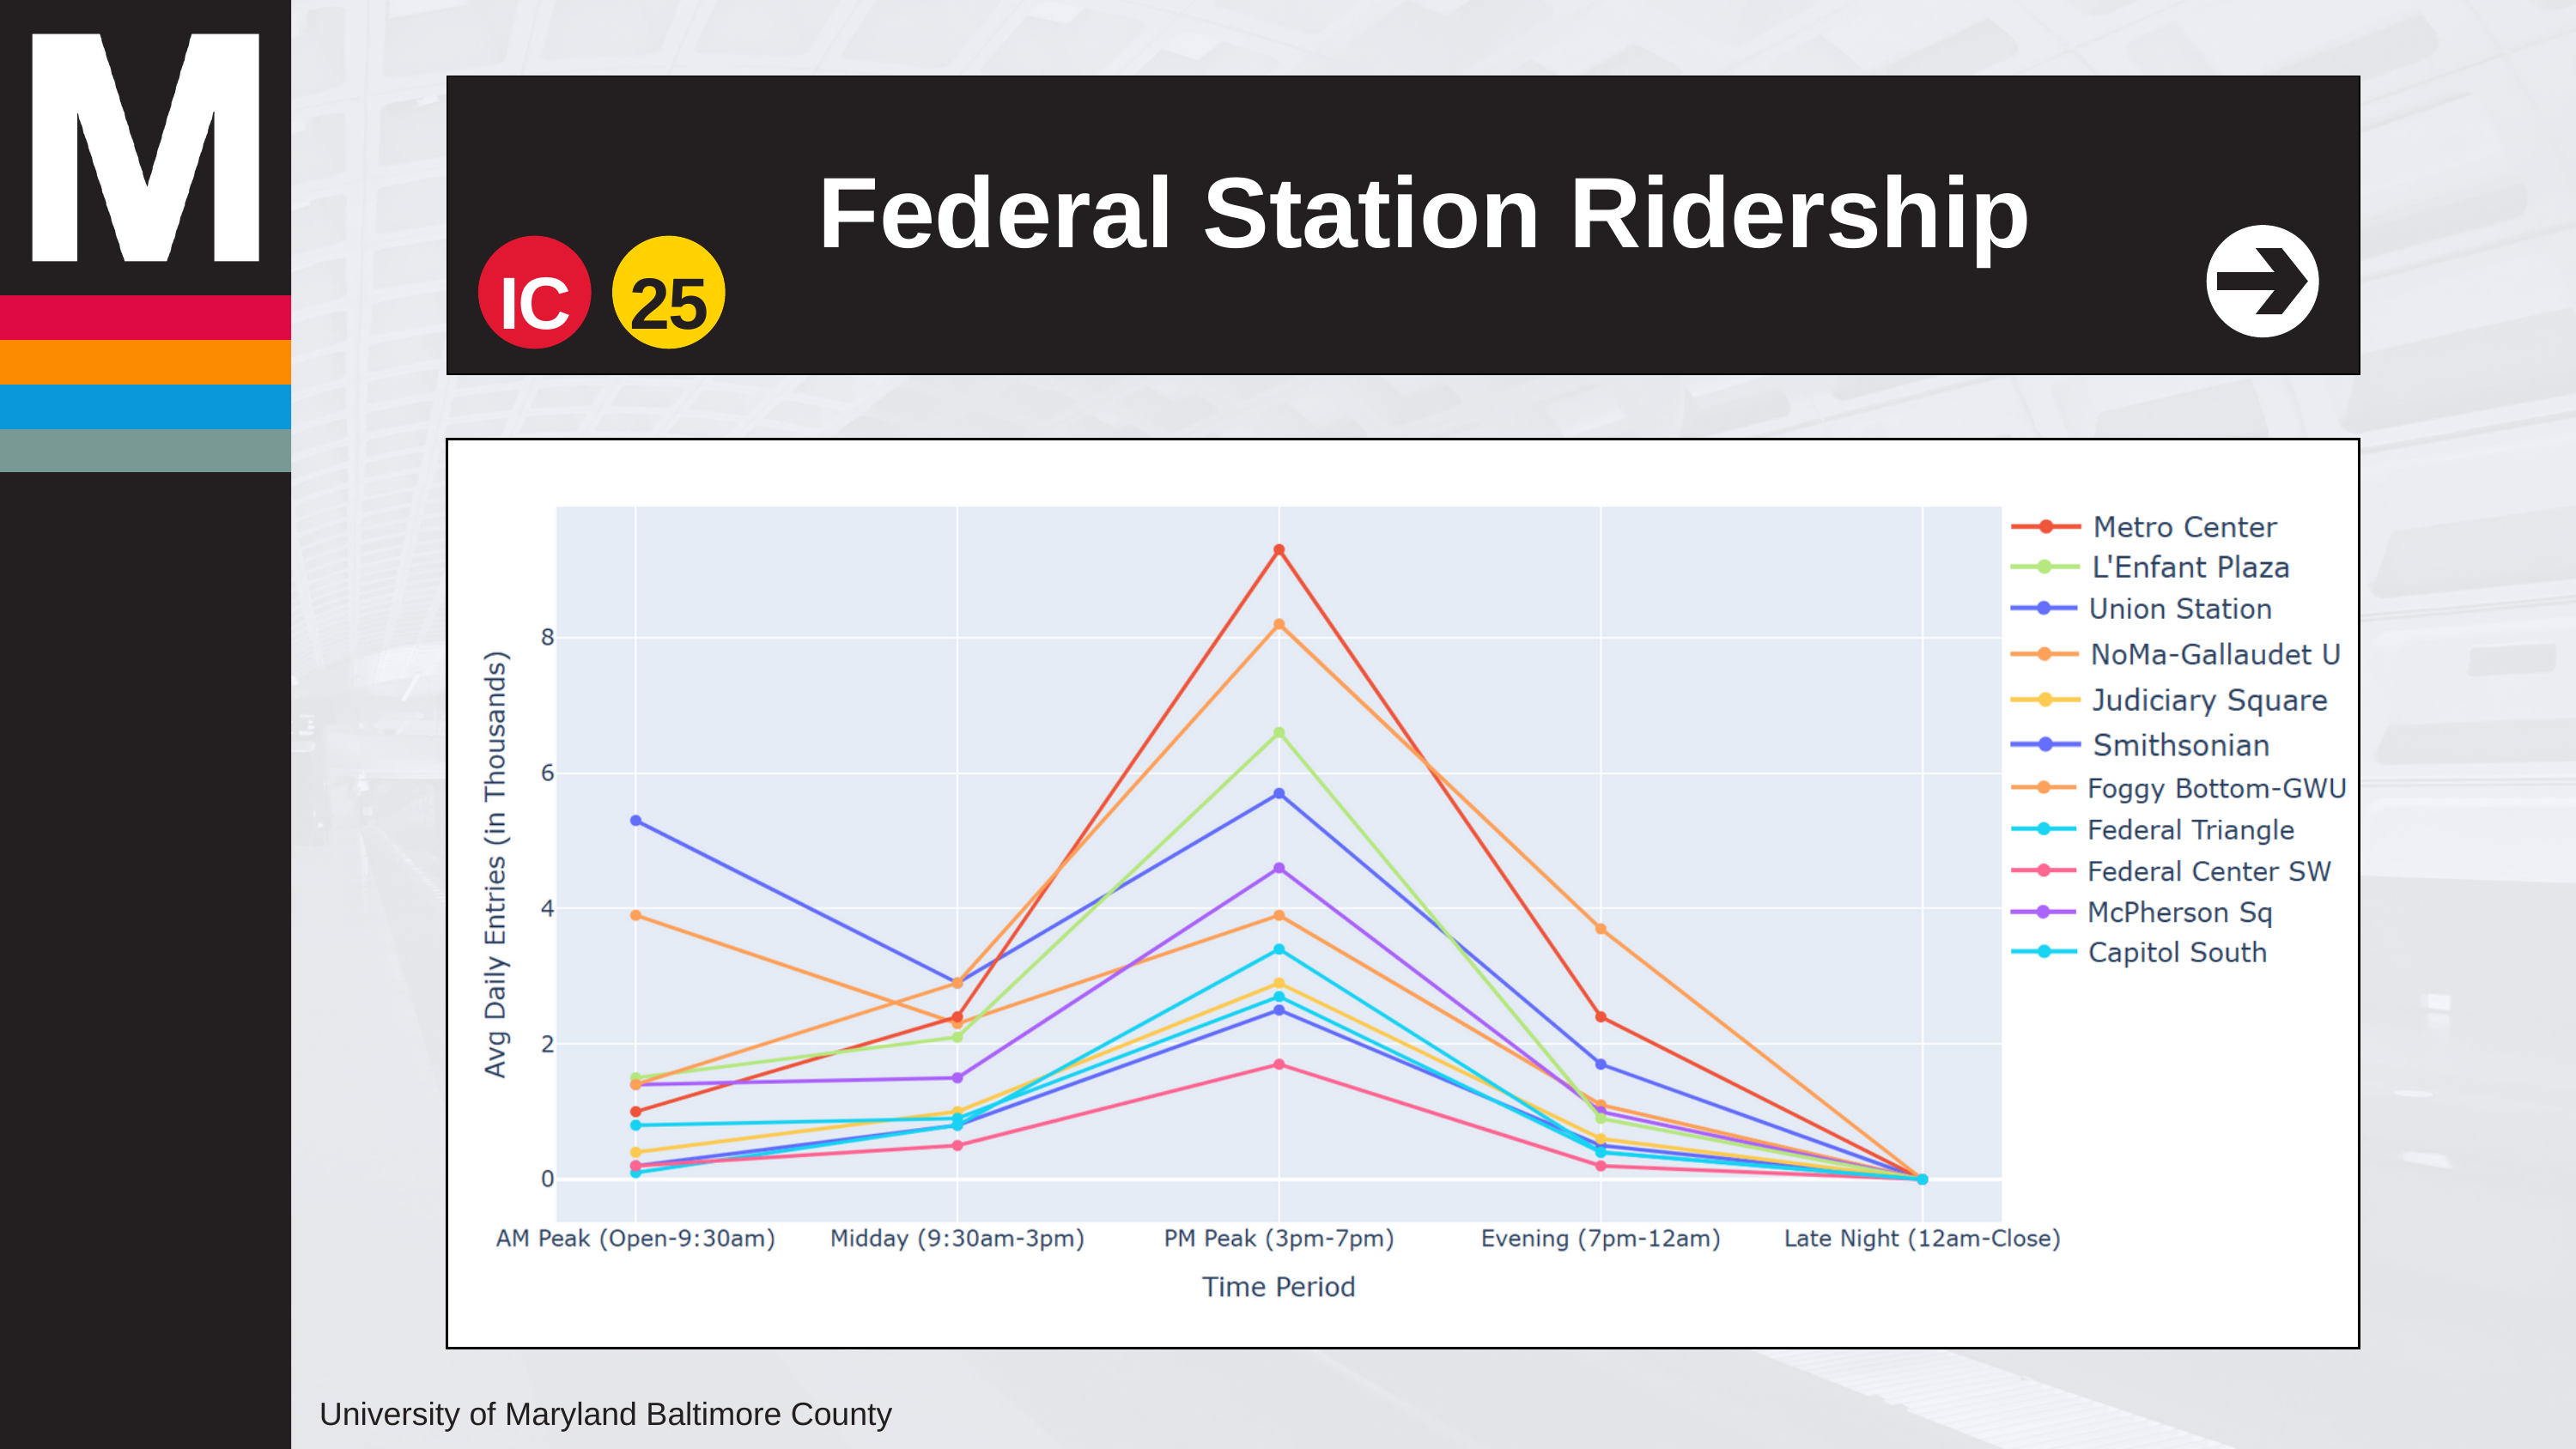

Federal Station Ridership

IC
25

University of Maryland Baltimore County